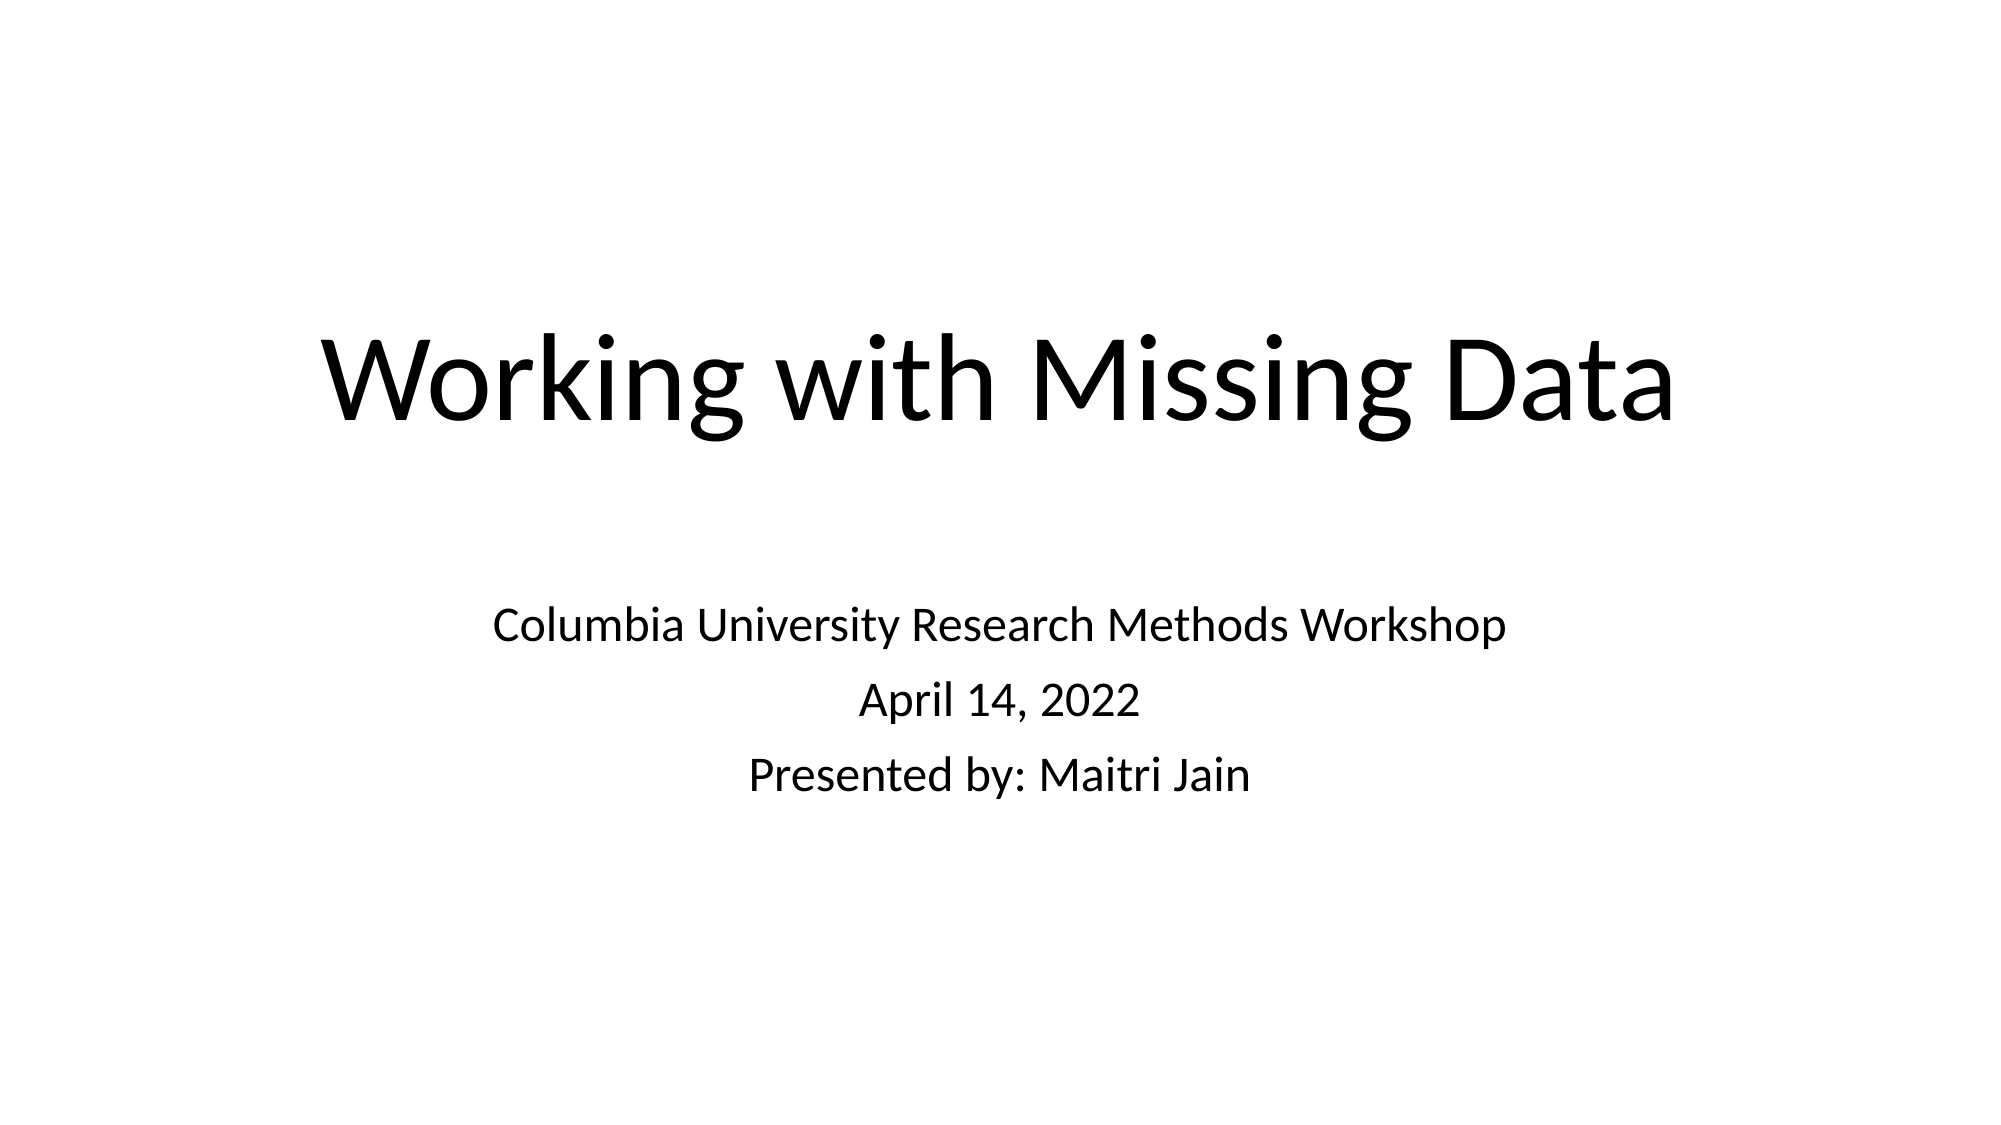

# Working with Missing Data
Columbia University Research Methods Workshop
April 14, 2022
Presented by: Maitri Jain